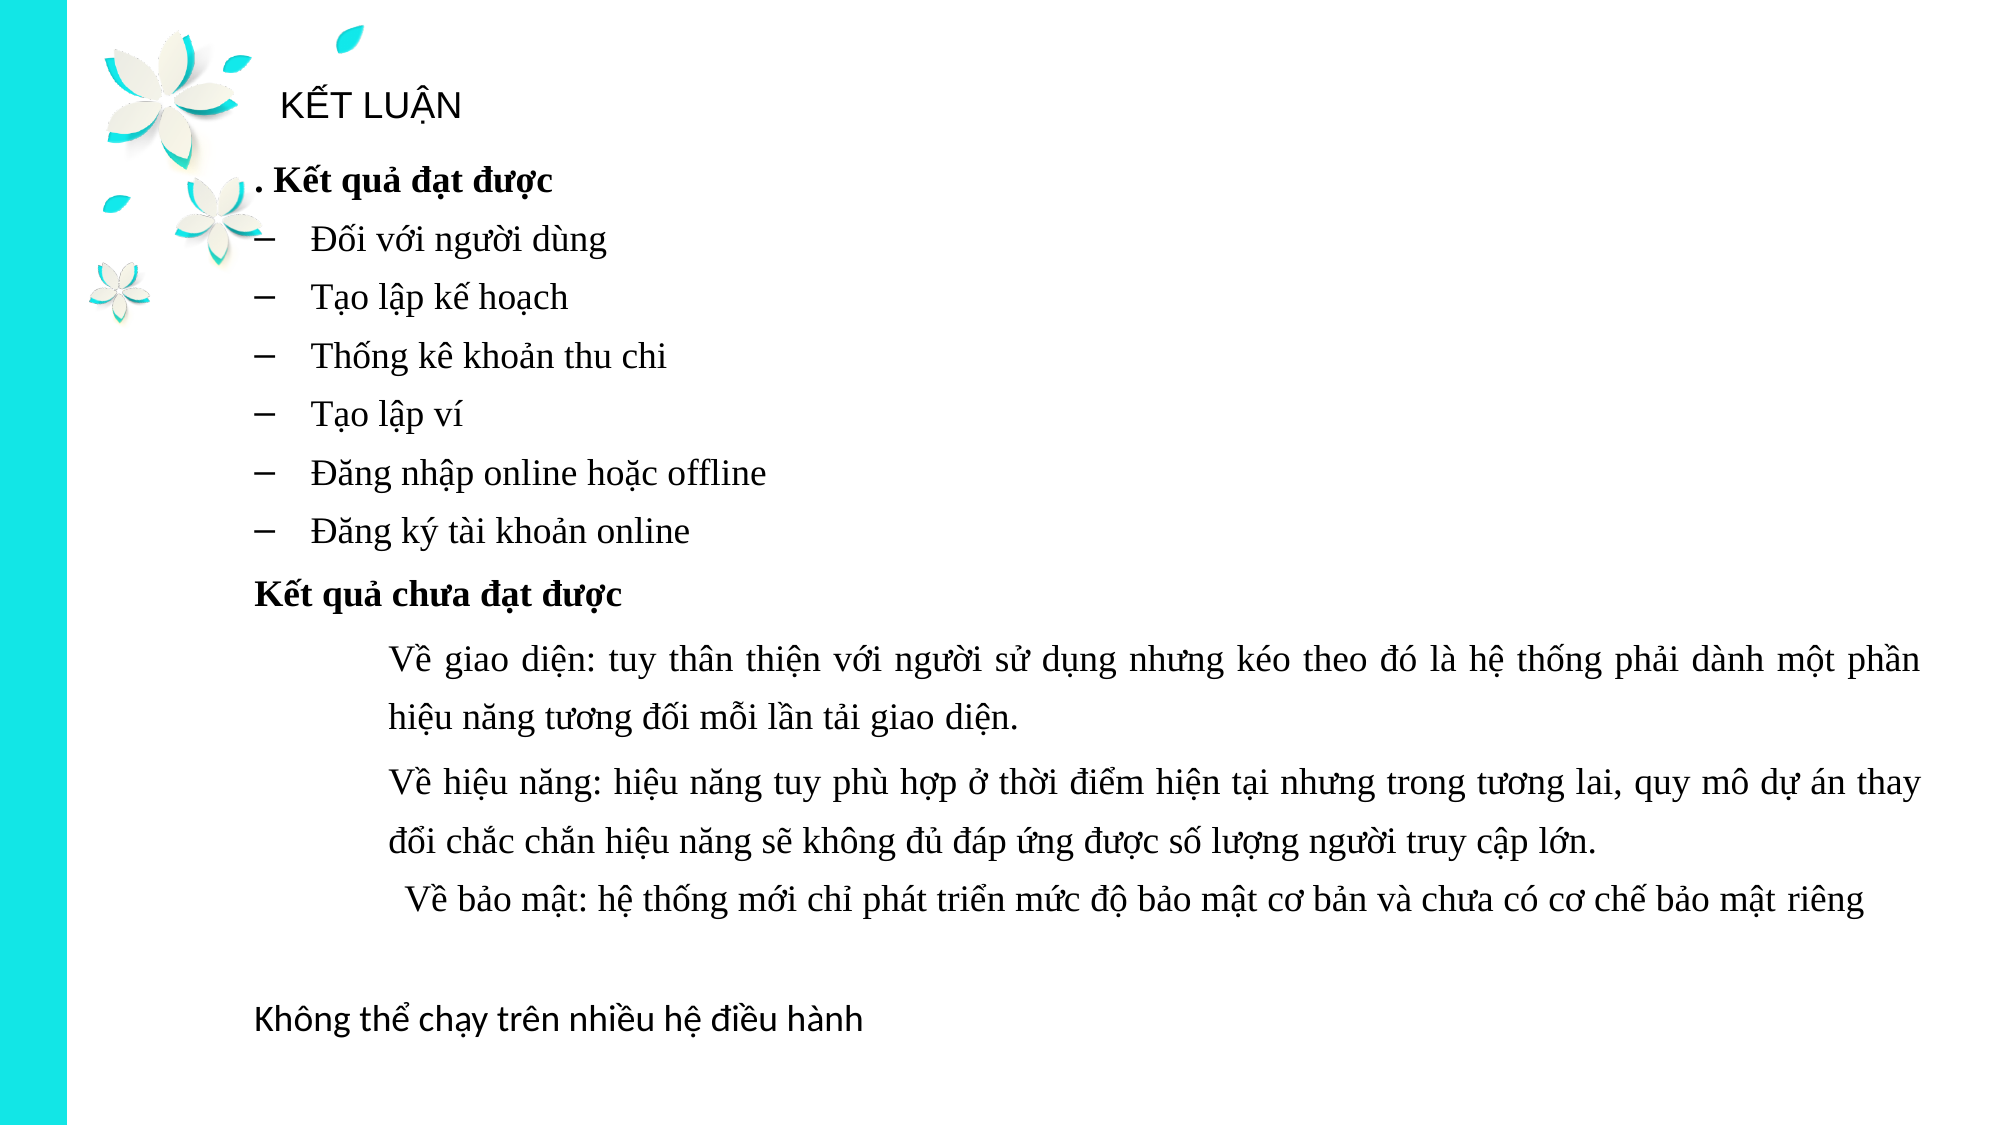

KẾT LUẬN
. Kết quả đạt được
Đối với người dùng
Tạo lập kế hoạch
Thống kê khoản thu chi
Tạo lập ví
Đăng nhập online hoặc offline
Đăng ký tài khoản online
Kết quả chưa đạt được
Về giao diện: tuy thân thiện với người sử dụng nhưng kéo theo đó là hệ thống phải dành một phần hiệu năng tương đối mỗi lần tải giao diện.
Về hiệu năng: hiệu năng tuy phù hợp ở thời điểm hiện tại nhưng trong tương lai, quy mô dự án thay đổi chắc chắn hiệu năng sẽ không đủ đáp ứng được số lượng người truy cập lớn.
Về bảo mật: hệ thống mới chỉ phát triển mức độ bảo mật cơ bản và chưa có cơ chế bảo mật riêng

Không thể chạy trên nhiều hệ điều hành